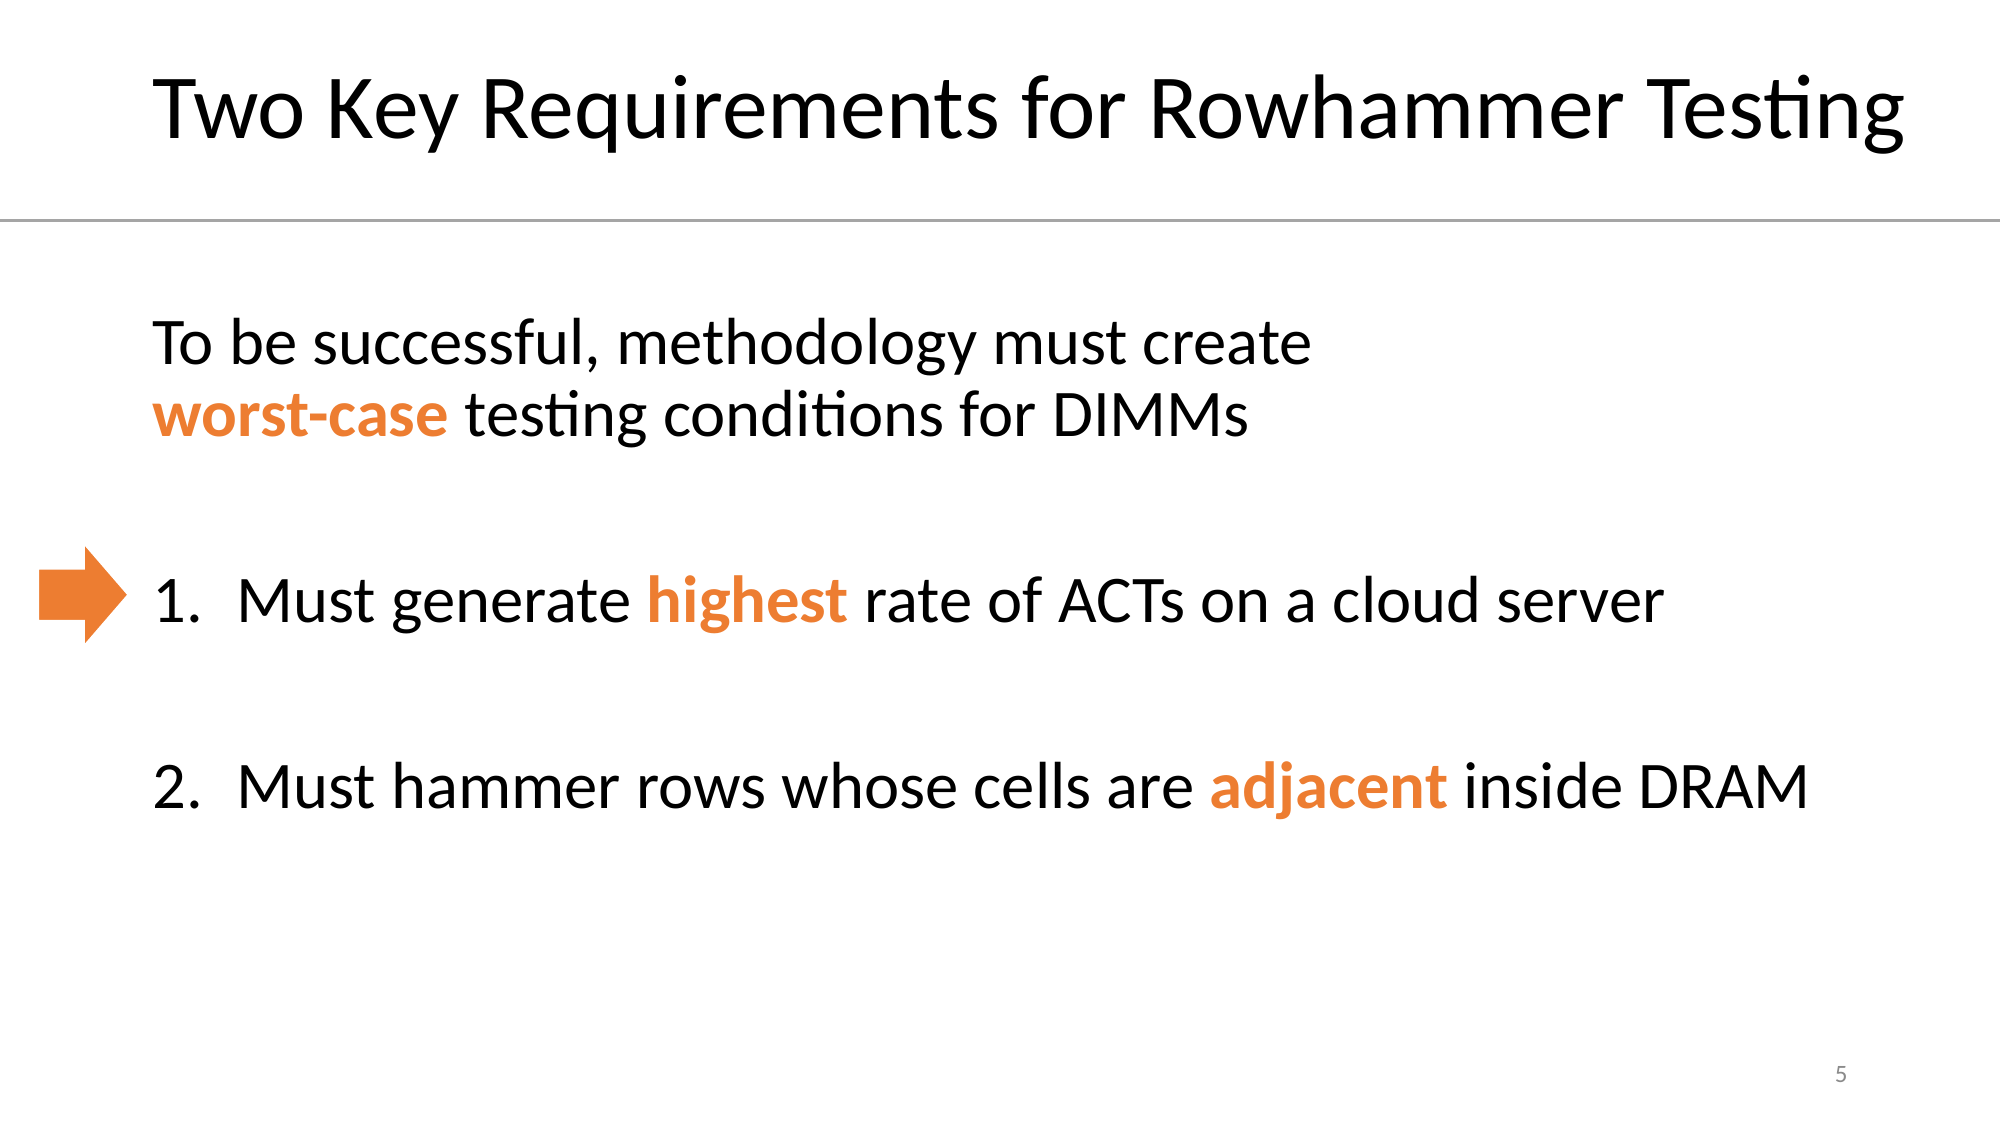

# Two Key Requirements for Rowhammer Testing
To be successful, methodology must create
worst-case testing conditions for DIMMs

Must generate highest rate of ACTs on a cloud server

Must hammer rows whose cells are adjacent inside DRAM

5